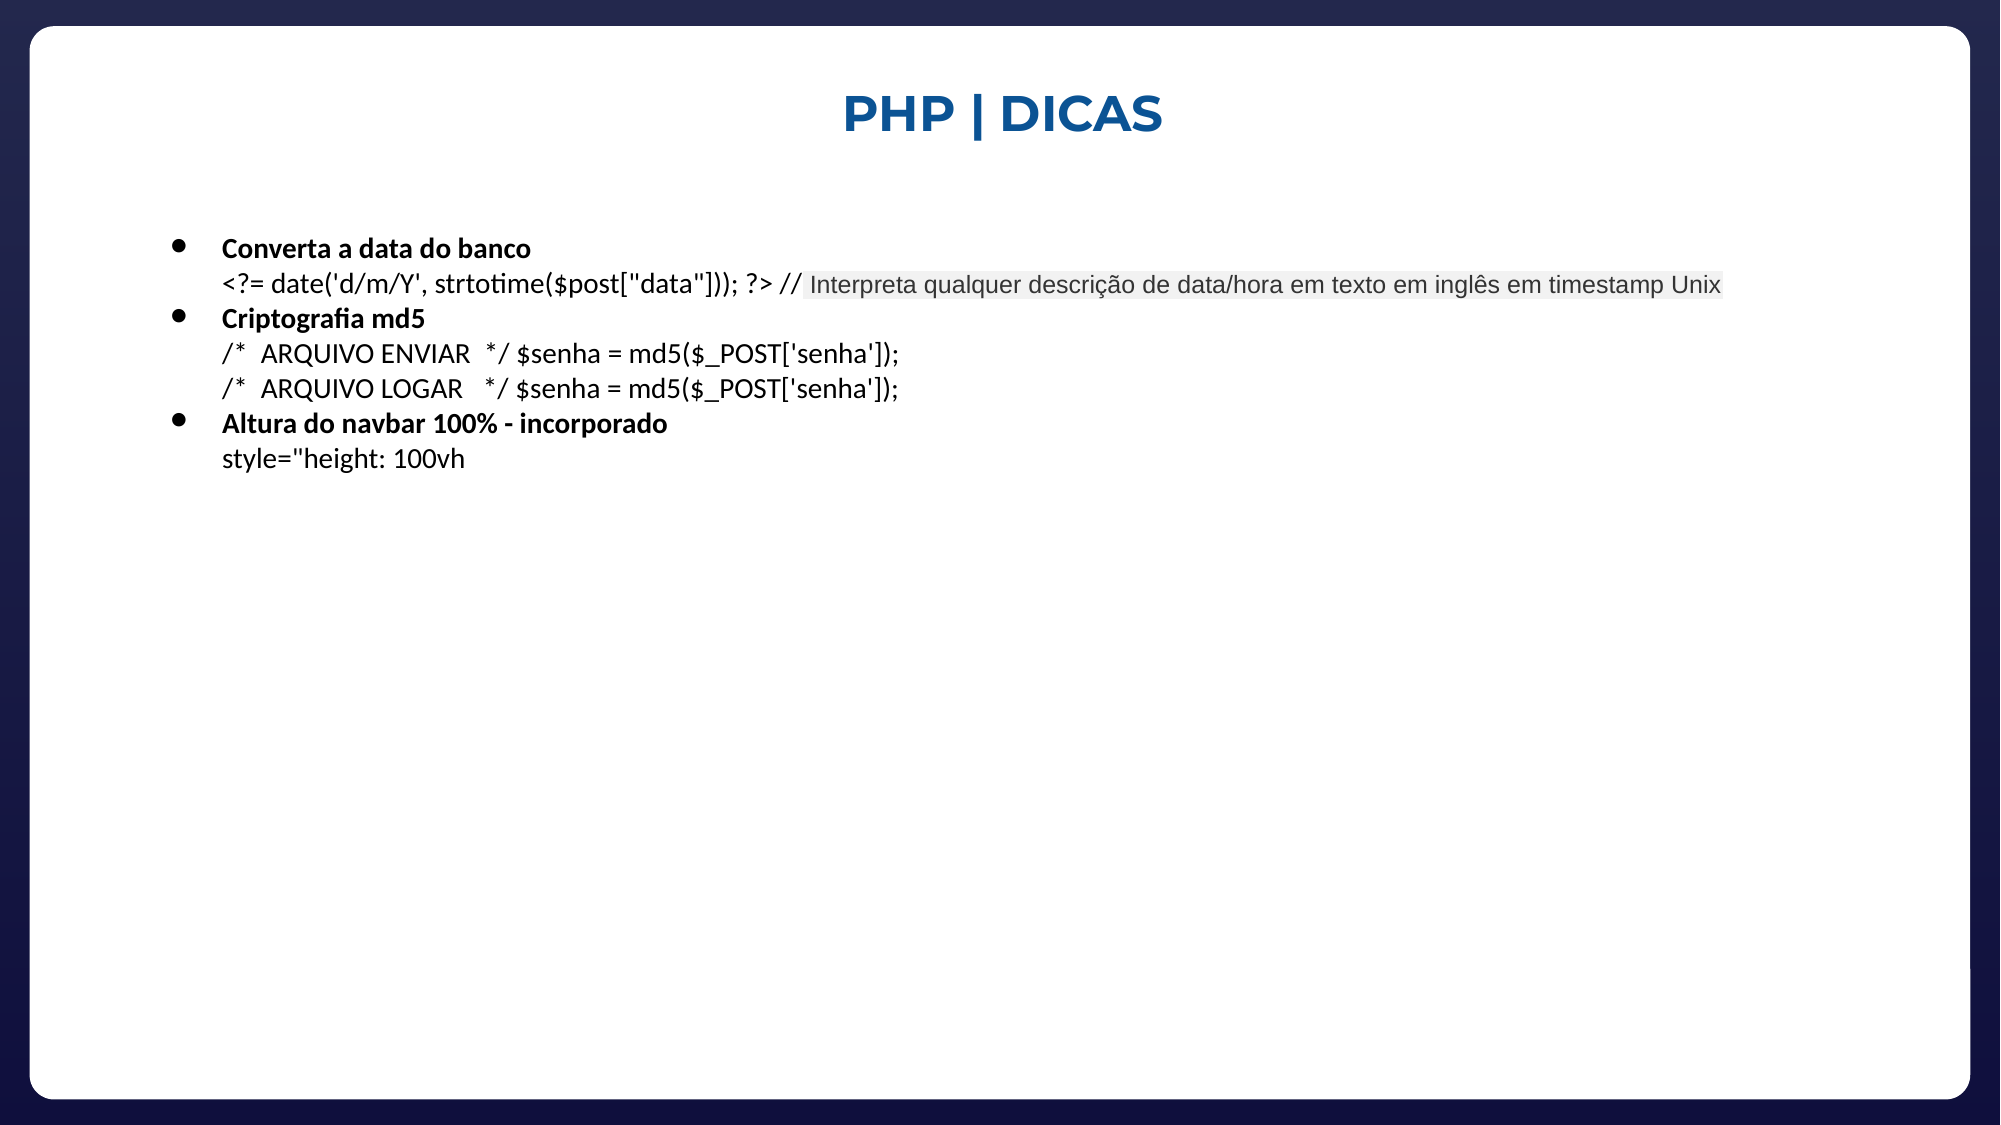

PHP | DICAS
Converta a data do banco
<?= date('d/m/Y', strtotime($post["data"])); ?> // Interpreta qualquer descrição de data/hora em texto em inglês em timestamp Unix
Criptografia md5
/*  ARQUIVO ENVIAR  */ $senha = md5($_POST['senha']);
/*  ARQUIVO LOGAR   */ $senha = md5($_POST['senha']);
Altura do navbar 100% - incorporado
style="height: 100vh